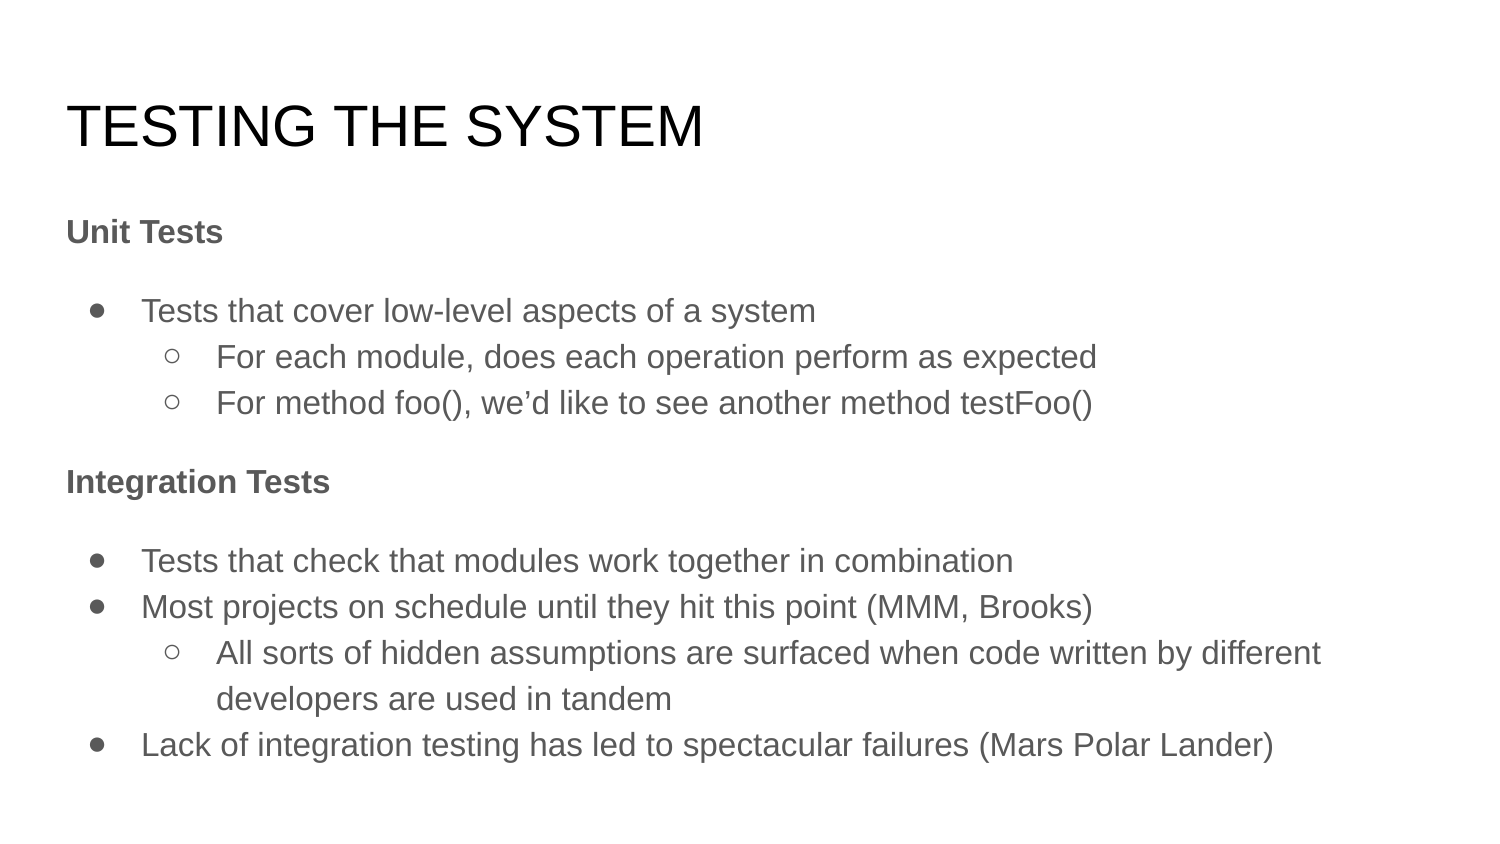

# TESTING THE SYSTEM
Unit Tests
Tests that cover low-level aspects of a system
For each module, does each operation perform as expected
For method foo(), we’d like to see another method testFoo()
Integration Tests
Tests that check that modules work together in combination
Most projects on schedule until they hit this point (MMM, Brooks)
All sorts of hidden assumptions are surfaced when code written by different developers are used in tandem
Lack of integration testing has led to spectacular failures (Mars Polar Lander)